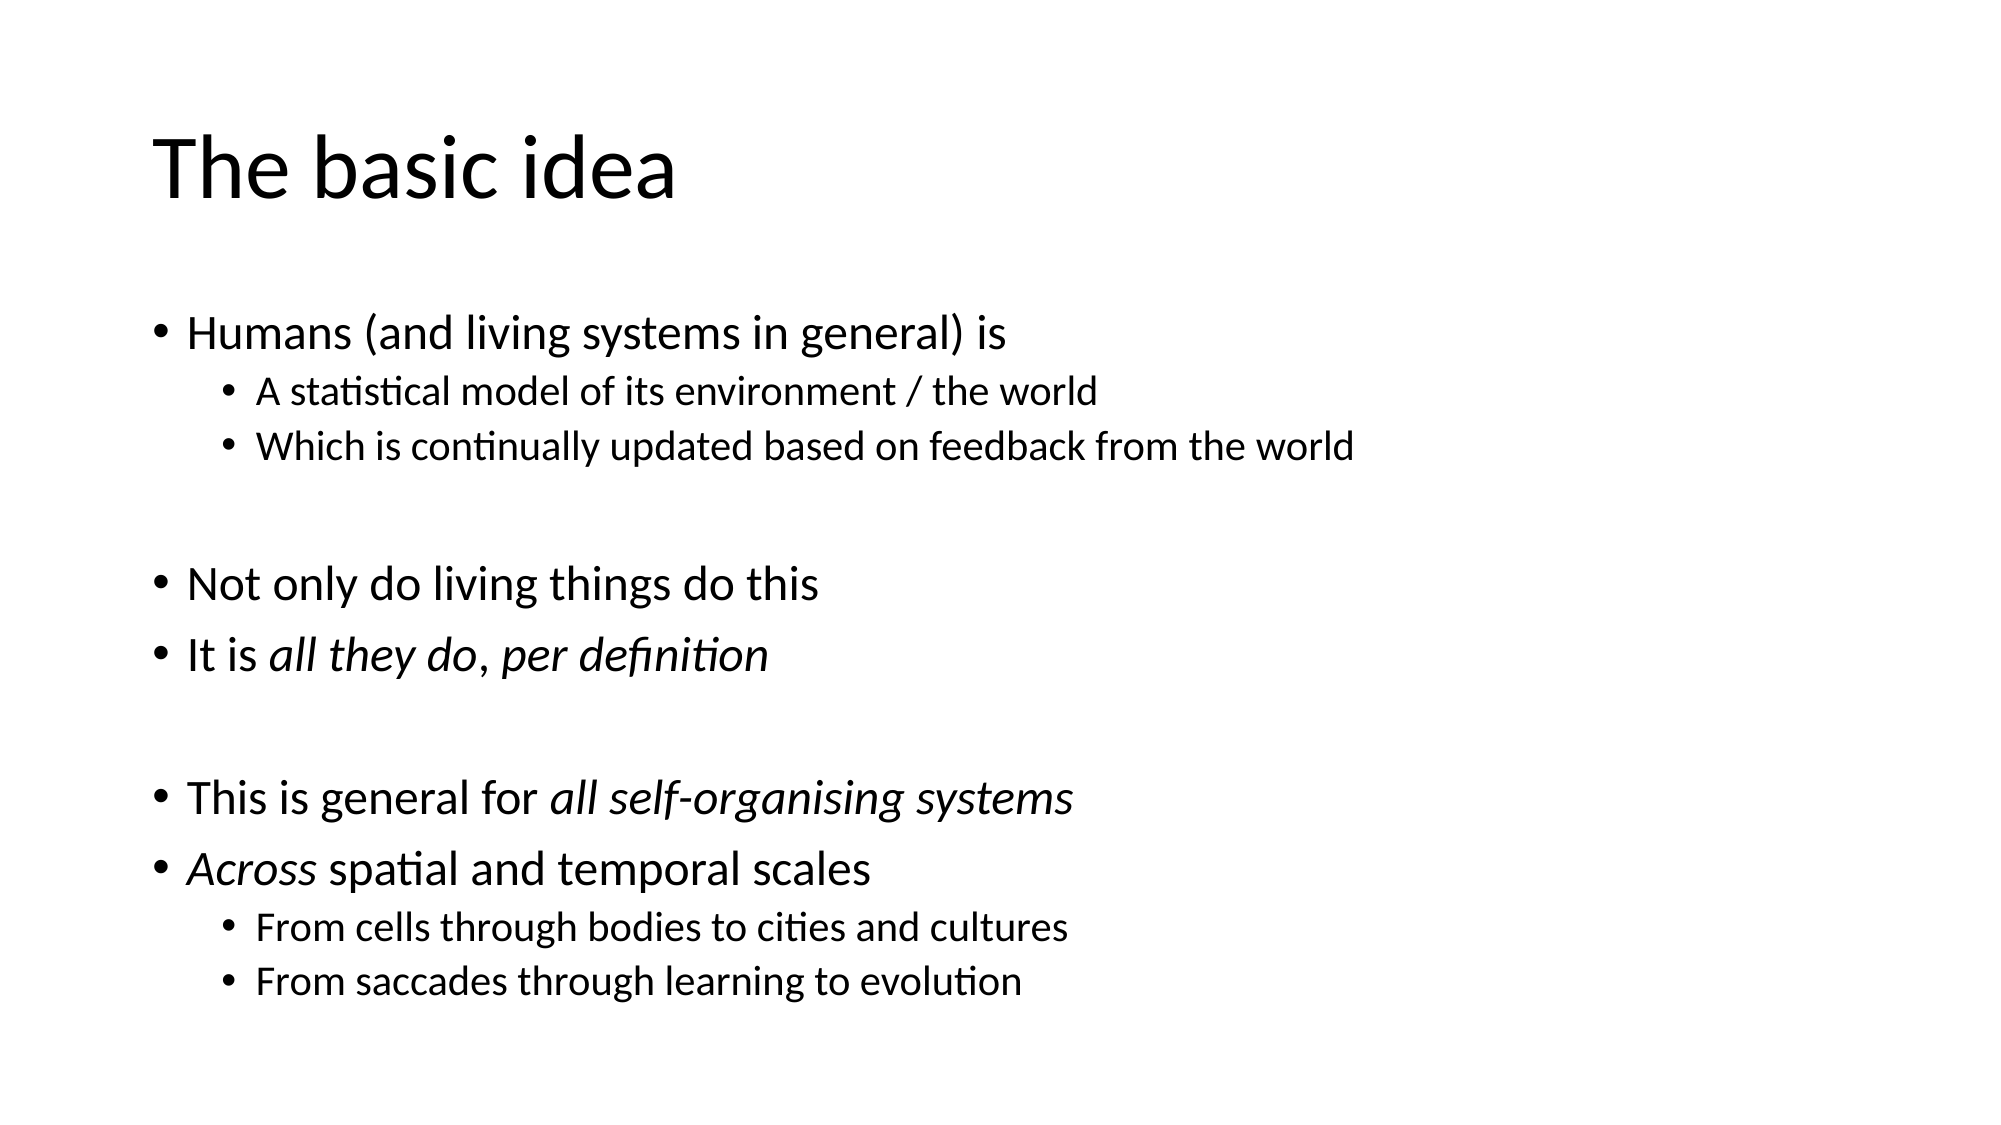

# The basic idea
Humans (and living systems in general) is
A statistical model of its environment / the world
Which is continually updated based on feedback from the world

Not only do living things do this
It is all they do, per definition

This is general for all self-organising systems
Across spatial and temporal scales
From cells through bodies to cities and cultures
From saccades through learning to evolution